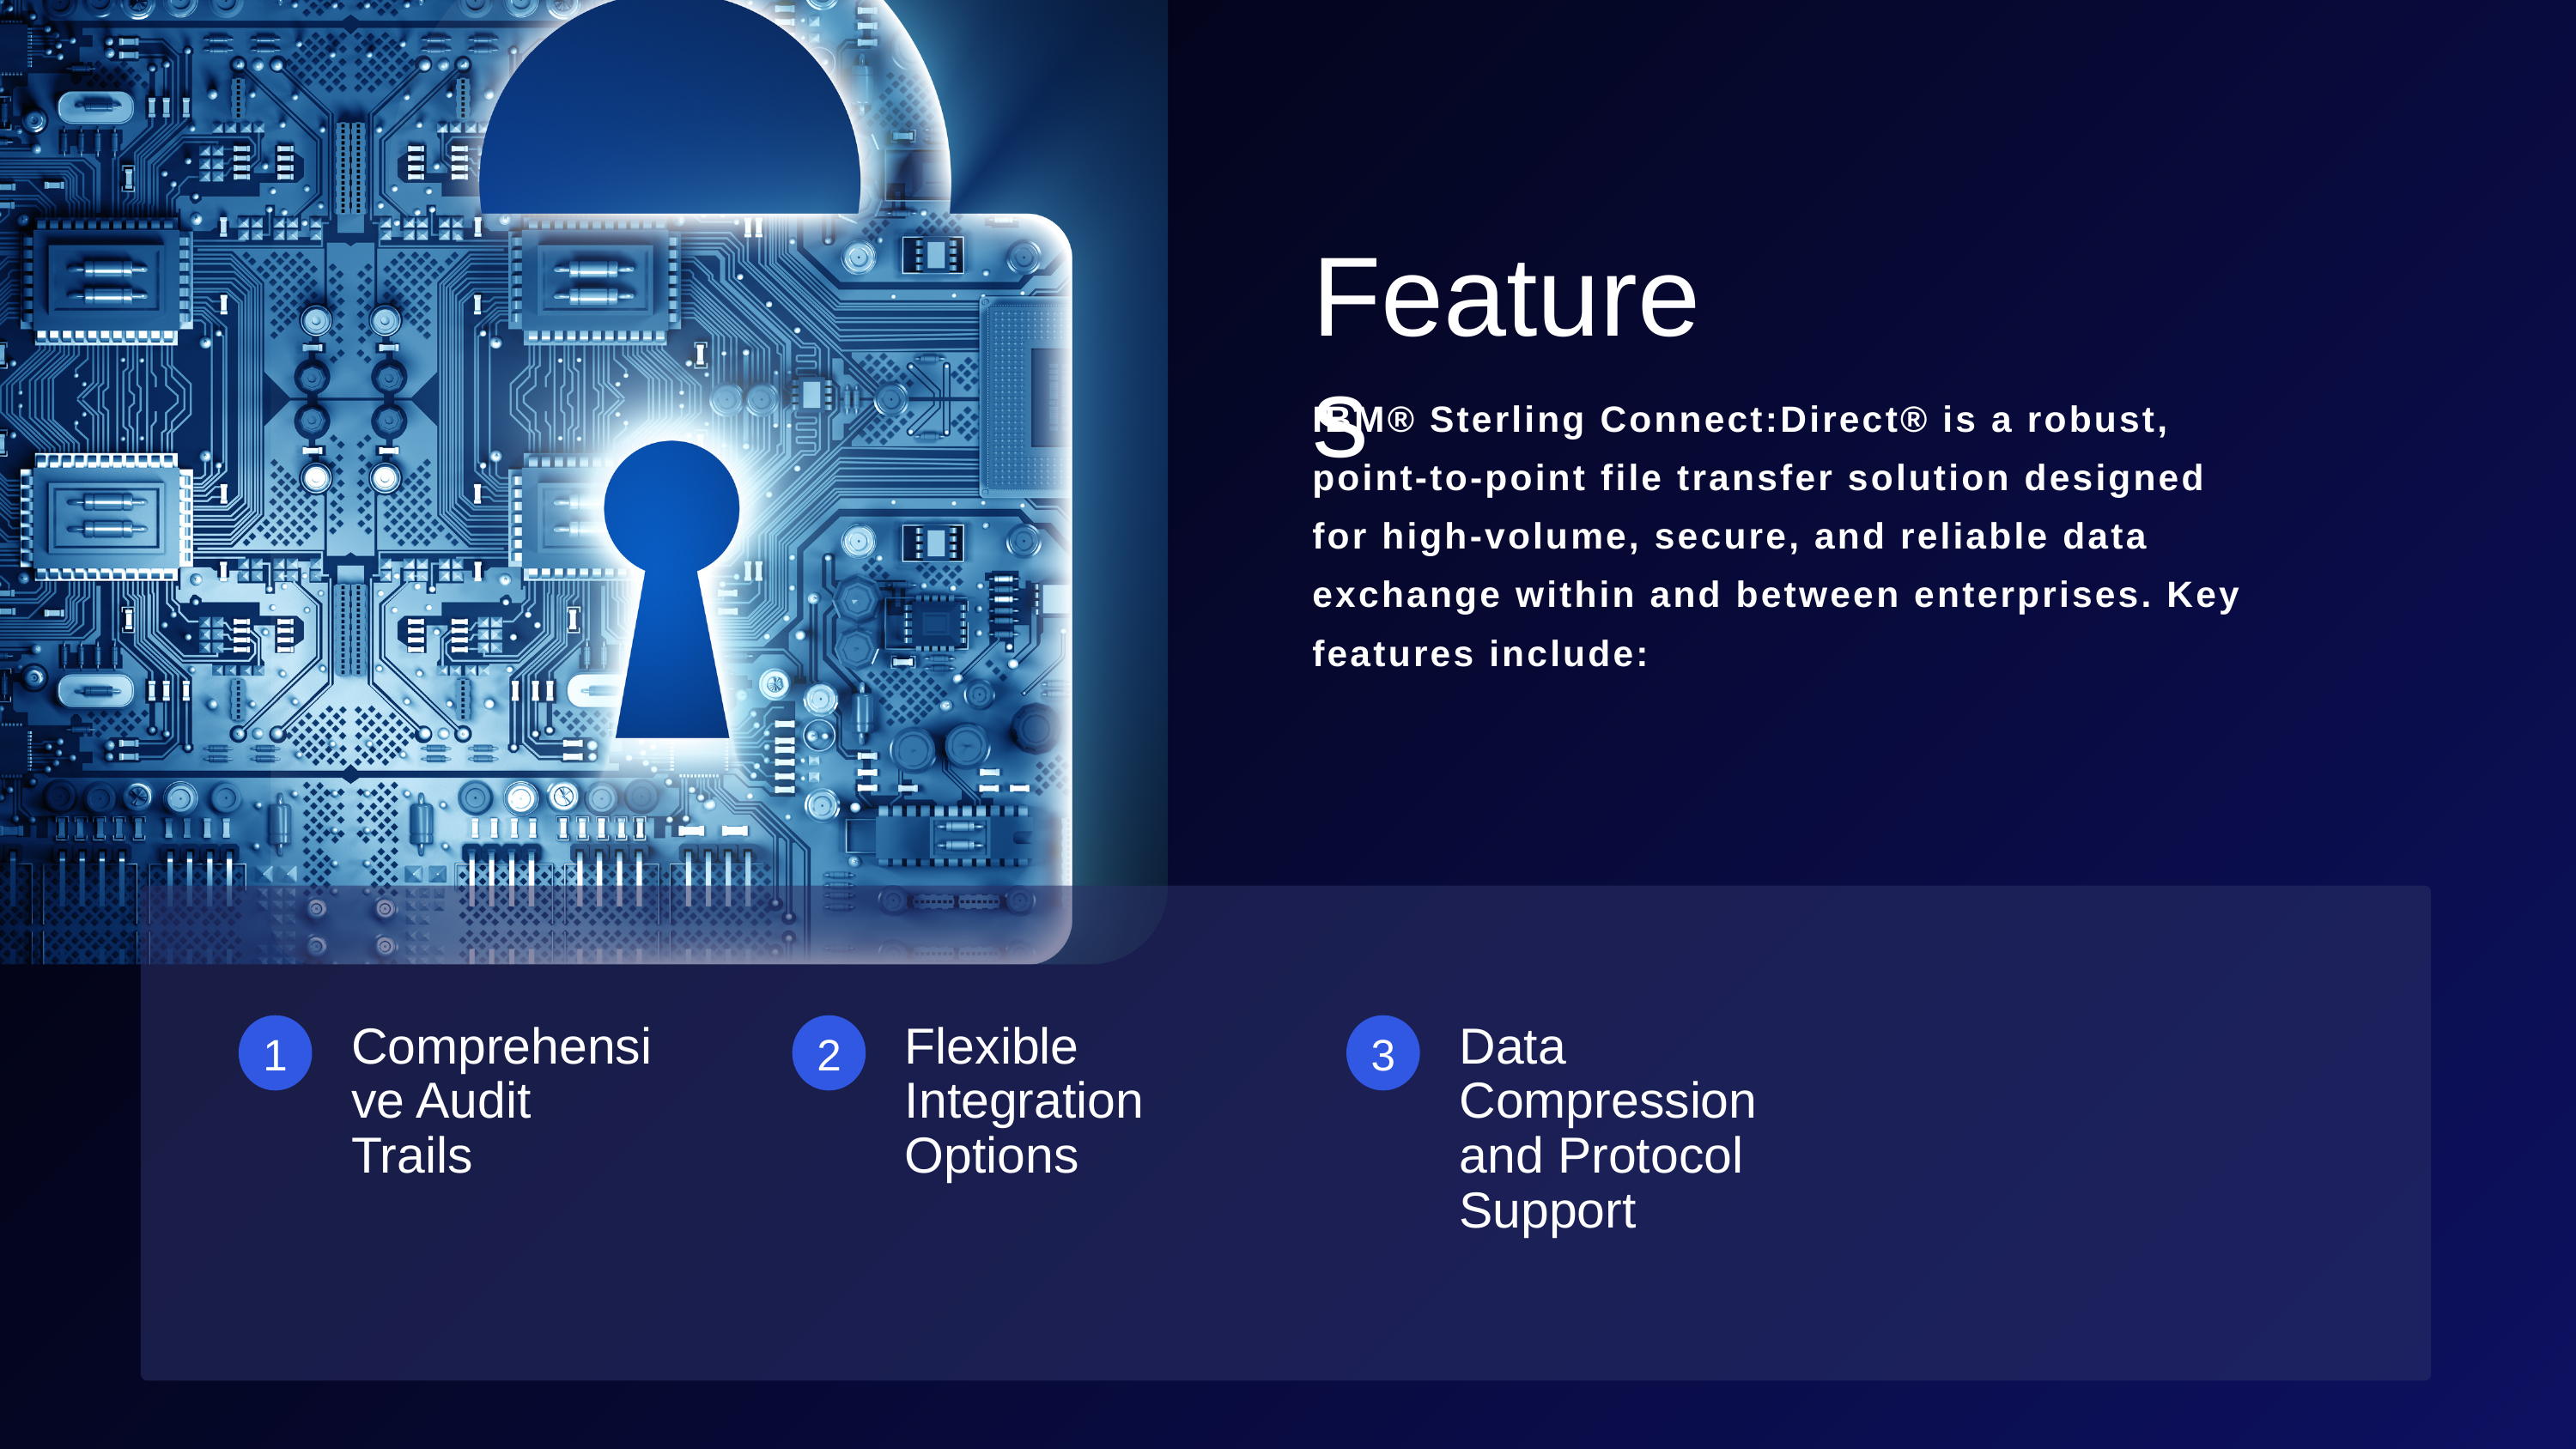

Features
IBM® Sterling Connect:Direct® is a robust, point-to-point file transfer solution designed for high-volume, secure, and reliable data exchange within and between enterprises. Key features include:

Comprehensive Audit Trails
Flexible Integration Options
Data Compression and Protocol Support
1
2
3